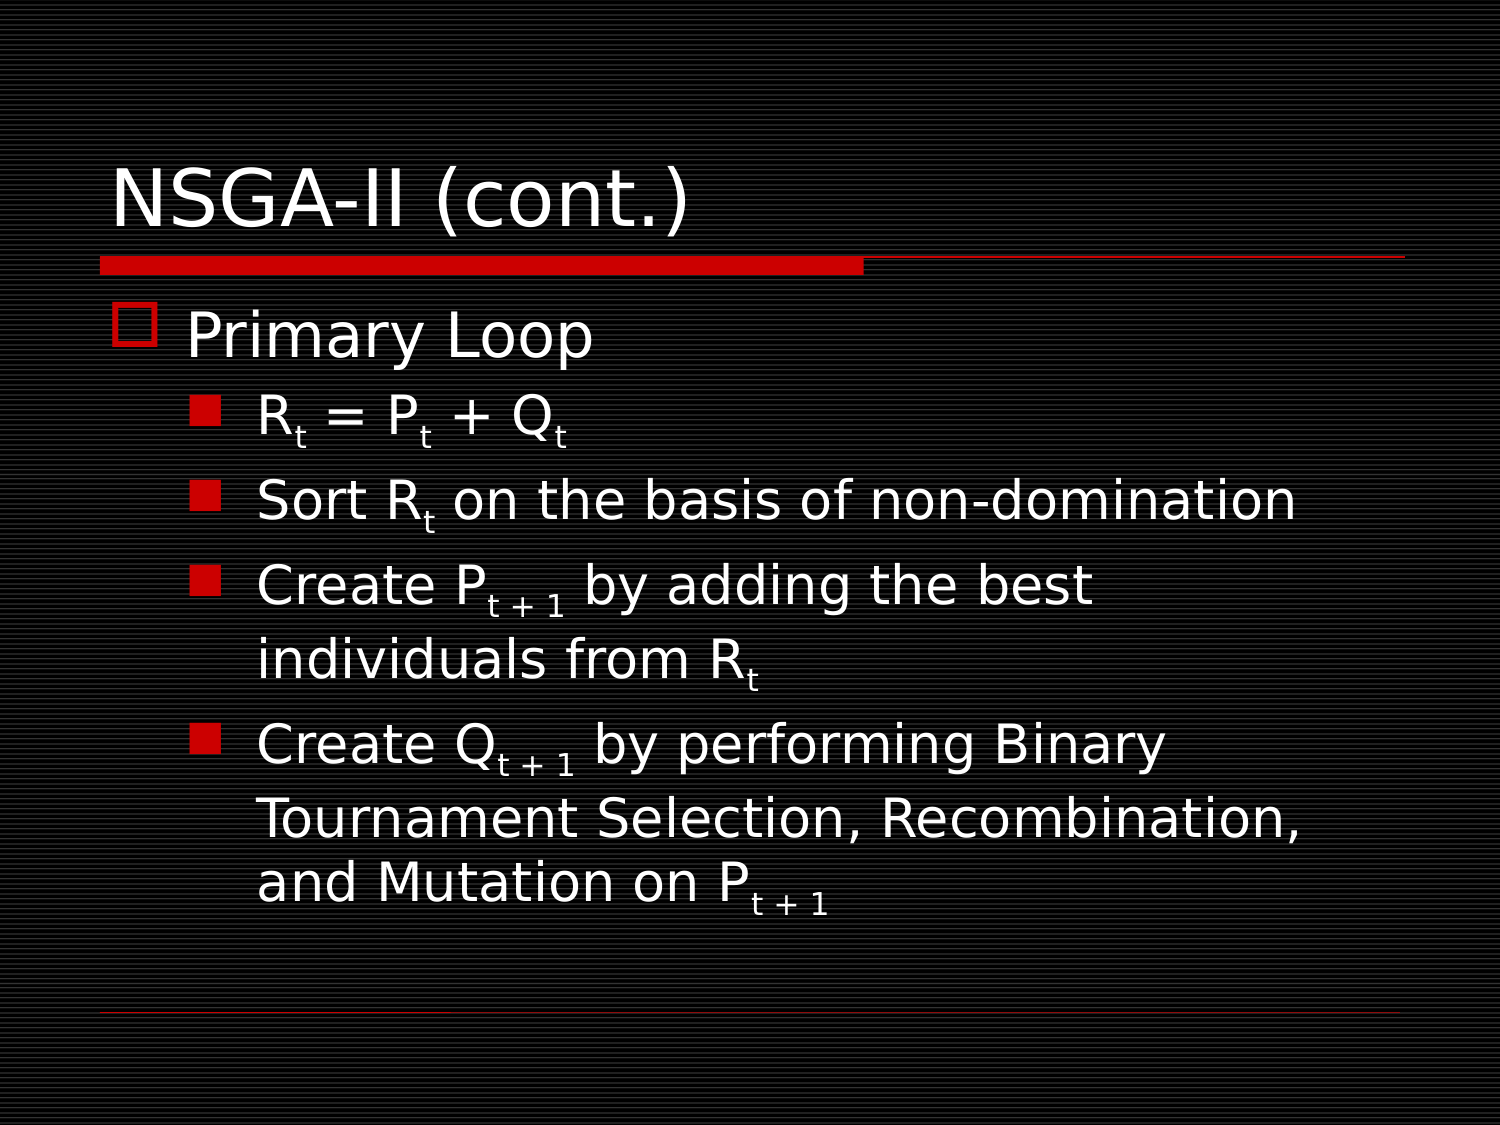

# NSGA-II (cont.)
Primary Loop
Rt = Pt + Qt
Sort Rt on the basis of non-domination
Create Pt + 1 by adding the best individuals from Rt
Create Qt + 1 by performing Binary Tournament Selection, Recombination, and Mutation on Pt + 1